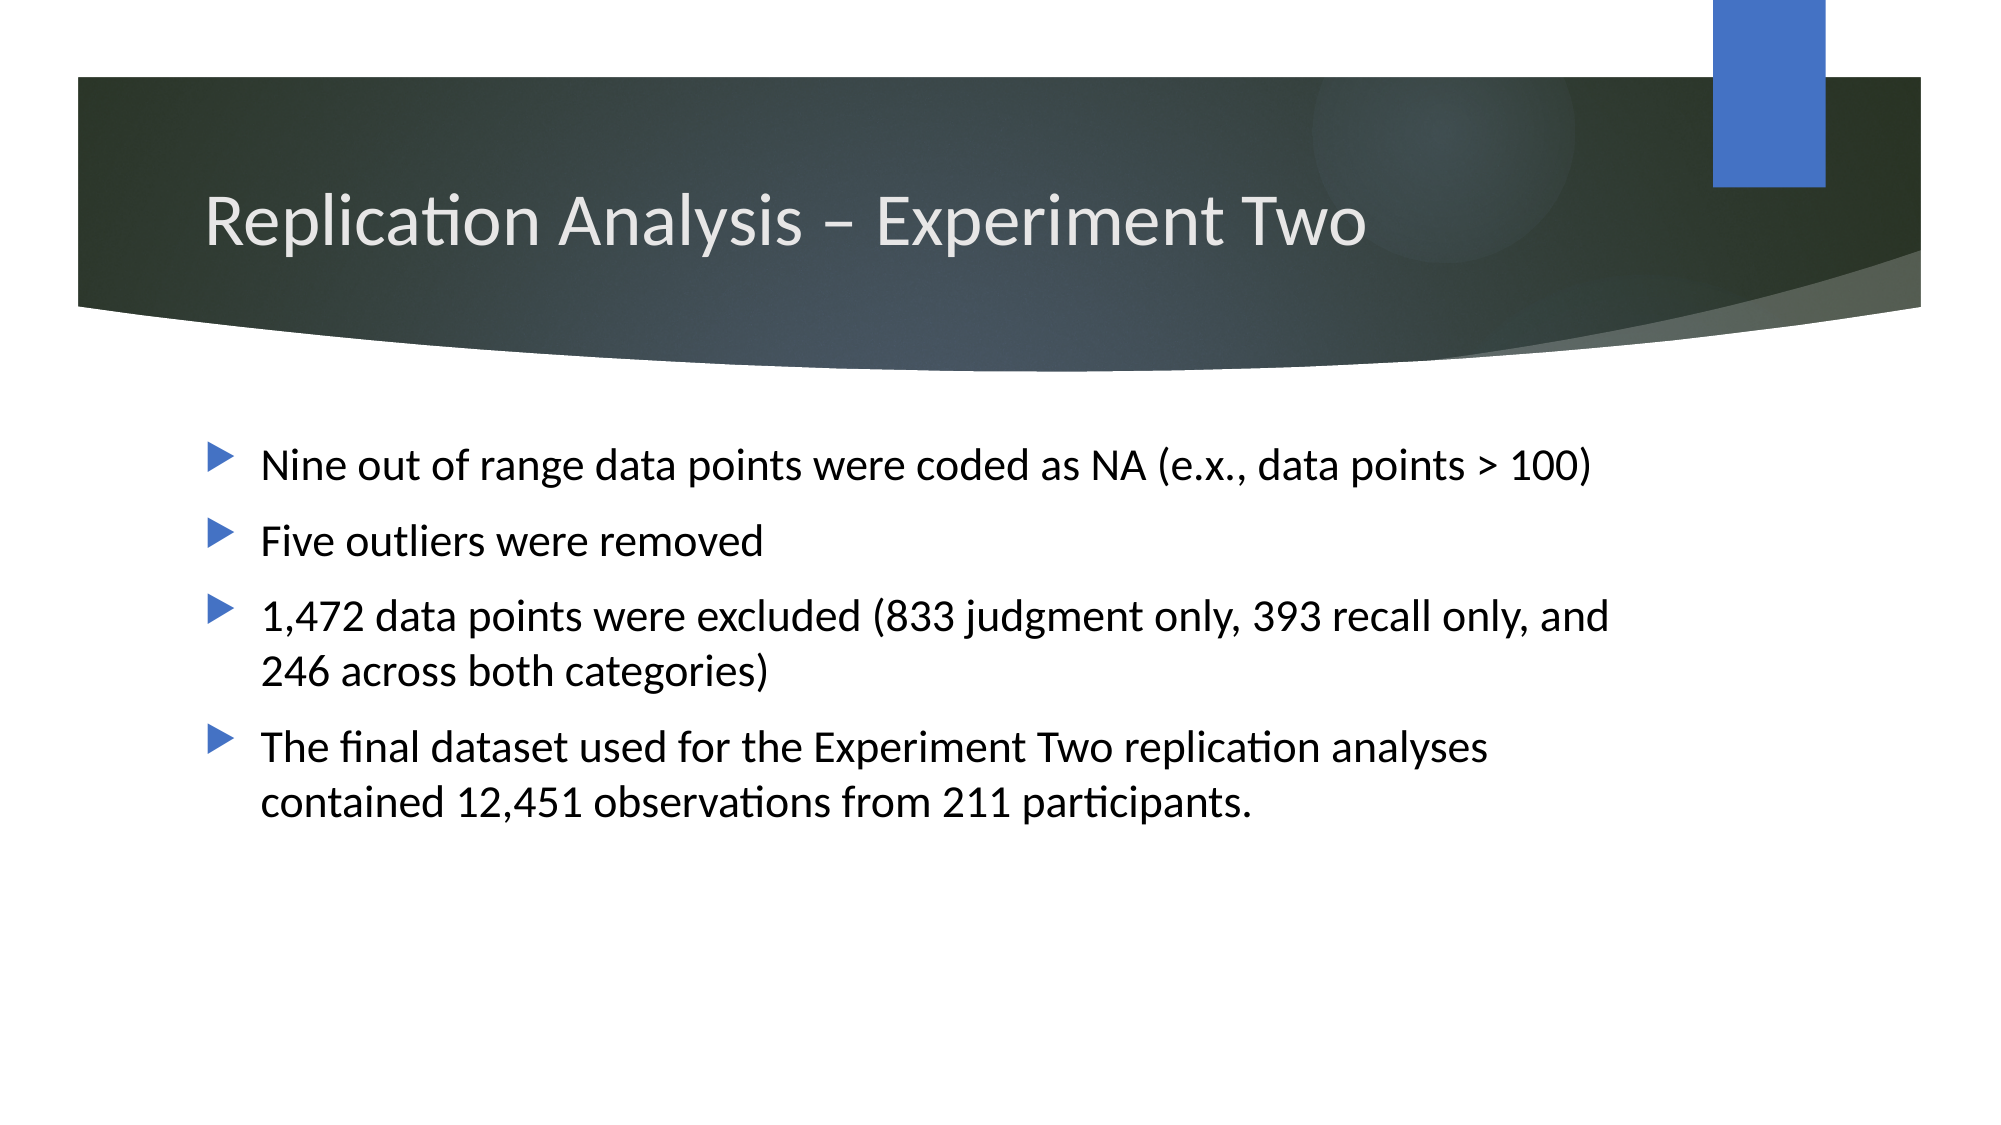

# Replication Analysis – Experiment Two
Nine out of range data points were coded as NA (e.x., data points > 100)
Five outliers were removed
1,472 data points were excluded (833 judgment only, 393 recall only, and 246 across both categories)
The final dataset used for the Experiment Two replication analyses contained 12,451 observations from 211 participants.